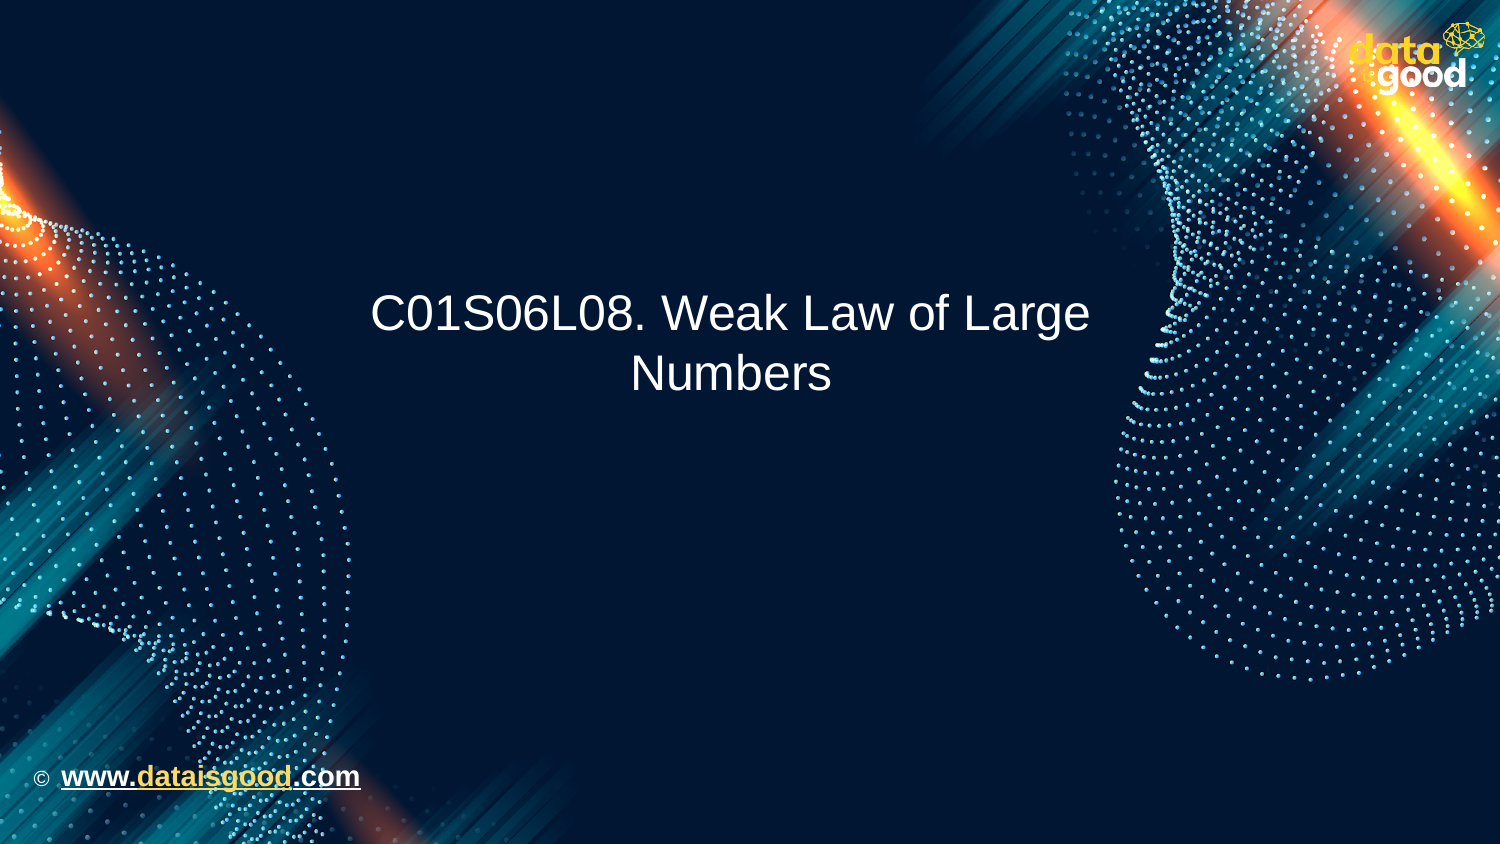

# C01S06L08. Weak Law of Large Numbers